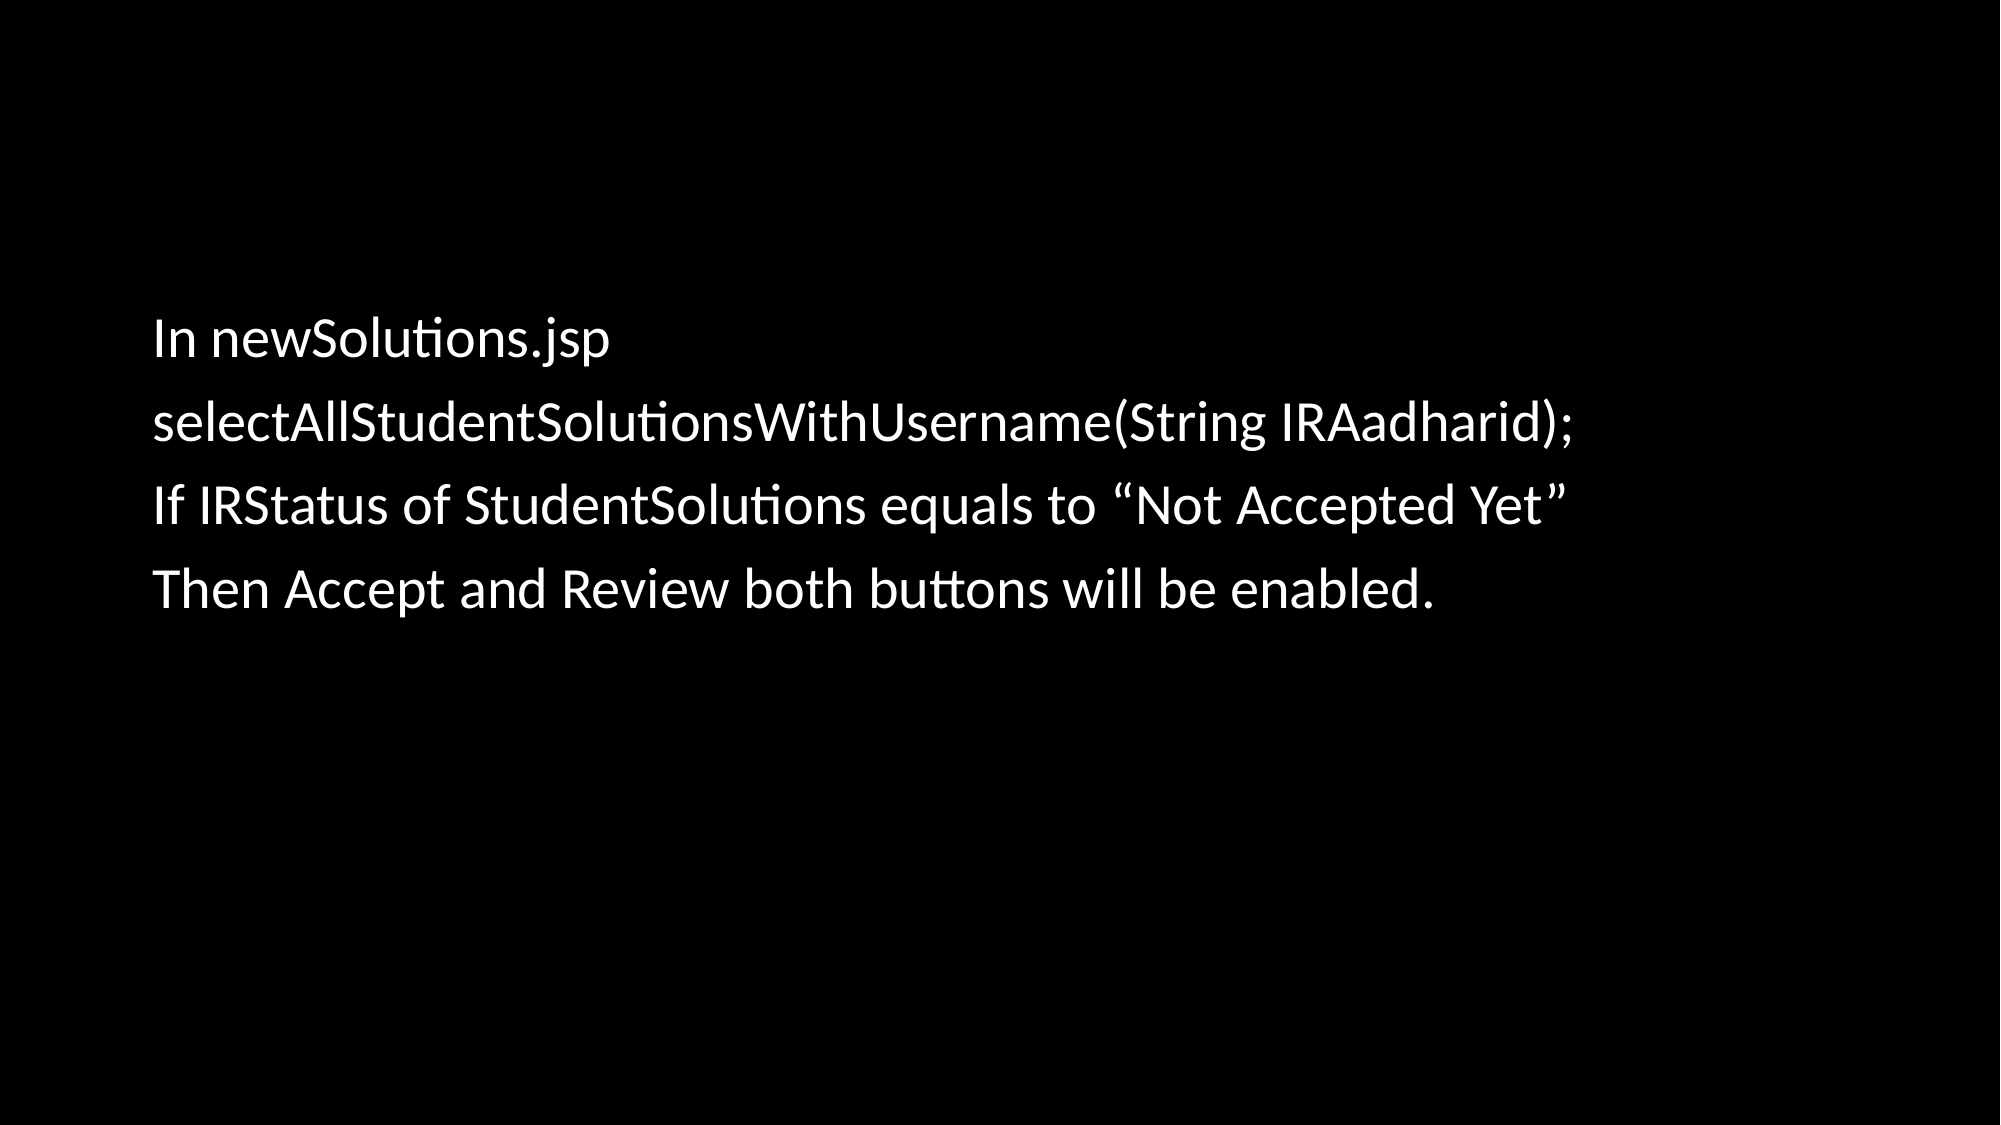

In newSolutions.jsp
selectAllStudentSolutionsWithUsername(String IRAadharid);
If IRStatus of StudentSolutions equals to “Not Accepted Yet”
Then Accept and Review both buttons will be enabled.